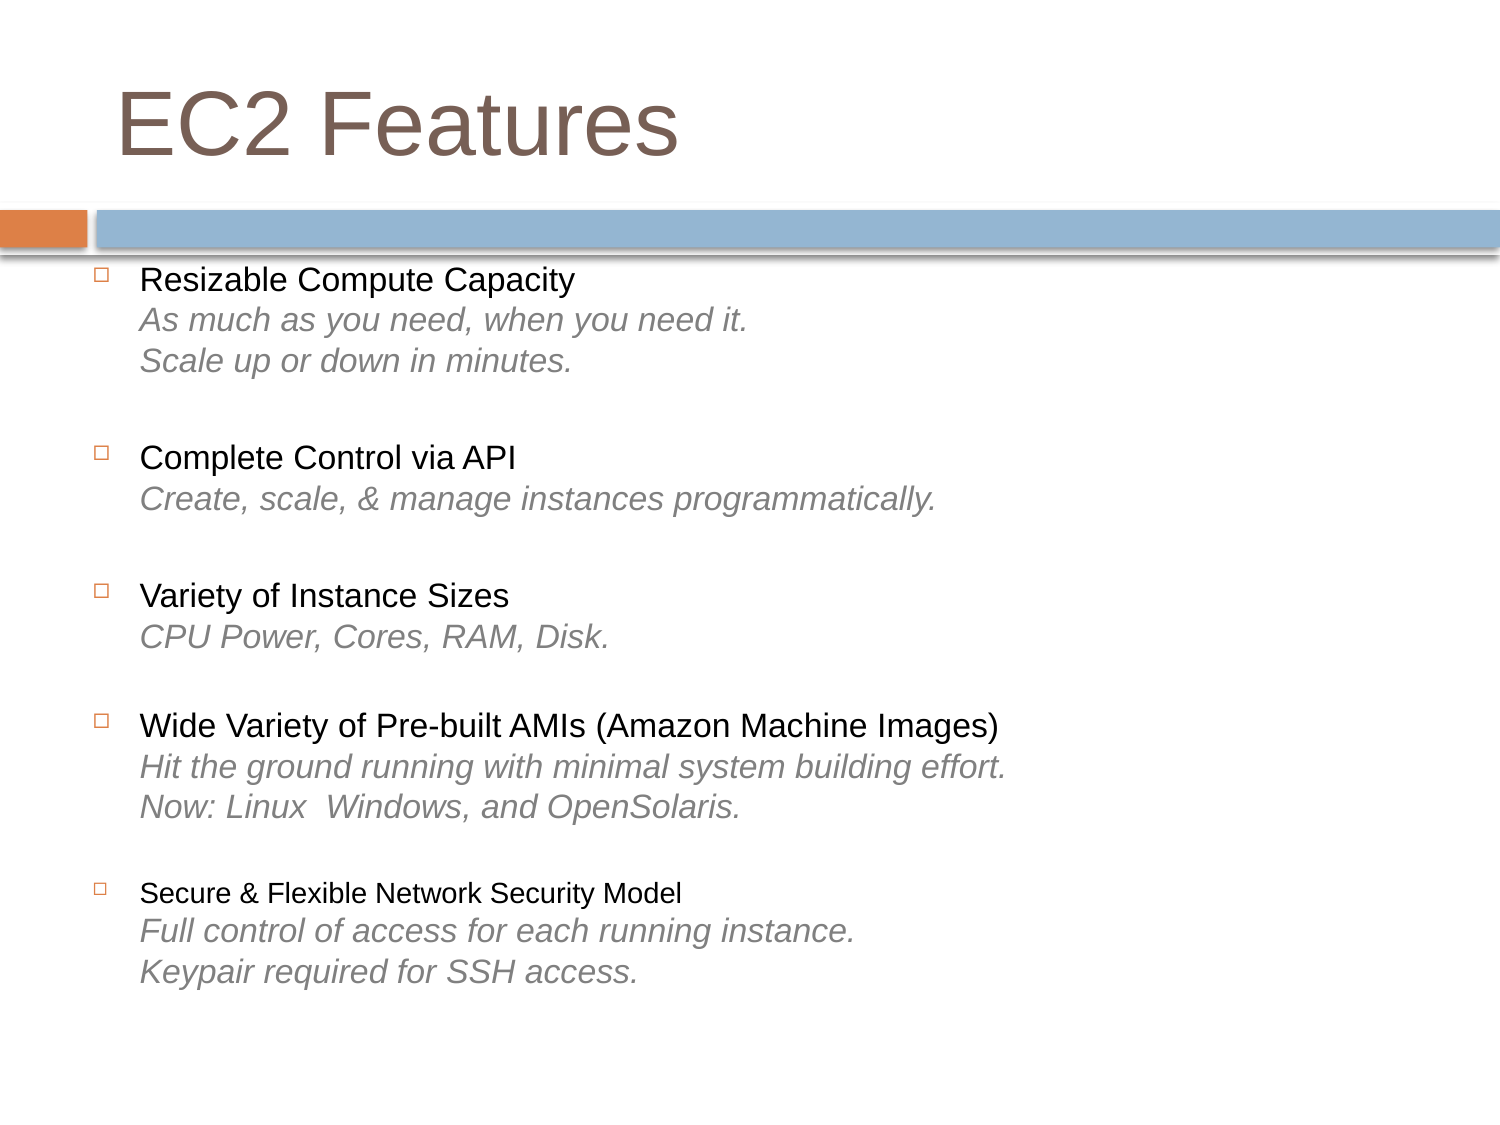

# EC2 Features
Resizable Compute Capacity
As much as you need, when you need it.
Scale up or down in minutes.

Complete Control via API
Create, scale, & manage instances programmatically.

Variety of Instance Sizes
CPU Power, Cores, RAM, Disk.
Wide Variety of Pre-built AMIs (Amazon Machine Images)
Hit the ground running with minimal system building effort.
Now: Linux  Windows, and OpenSolaris.
Secure & Flexible Network Security Model
Full control of access for each running instance.
Keypair required for SSH access.